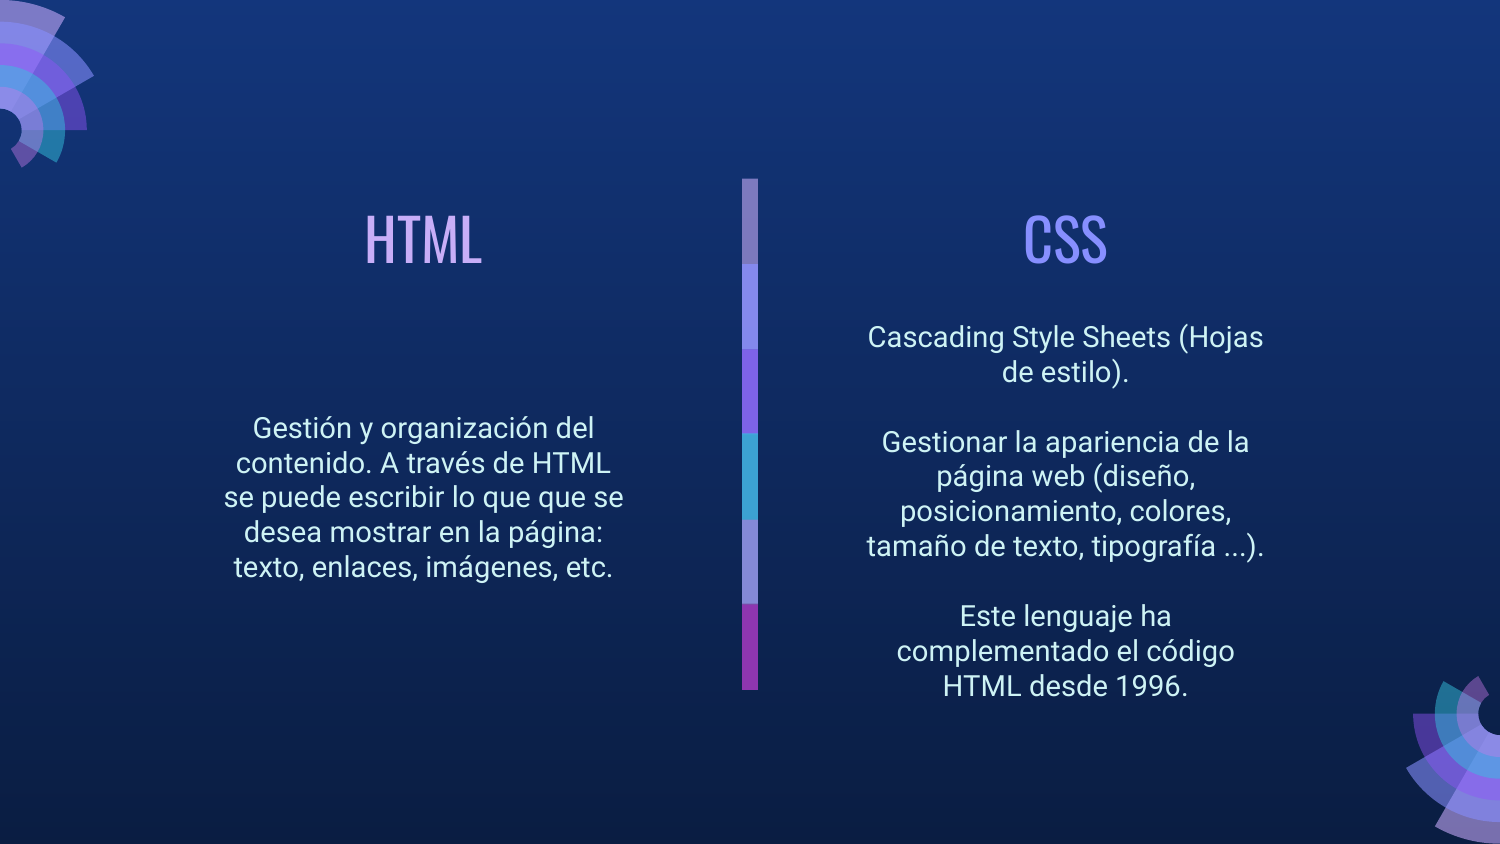

HTML
# CSS
Cascading Style Sheets (Hojas de estilo).

Gestionar la apariencia de la página web (diseño, posicionamiento, colores, tamaño de texto, tipografía ...).

Este lenguaje ha complementado el código HTML desde 1996.
Gestión y organización del contenido. A través de HTML se puede escribir lo que que se desea mostrar en la página: texto, enlaces, imágenes, etc.